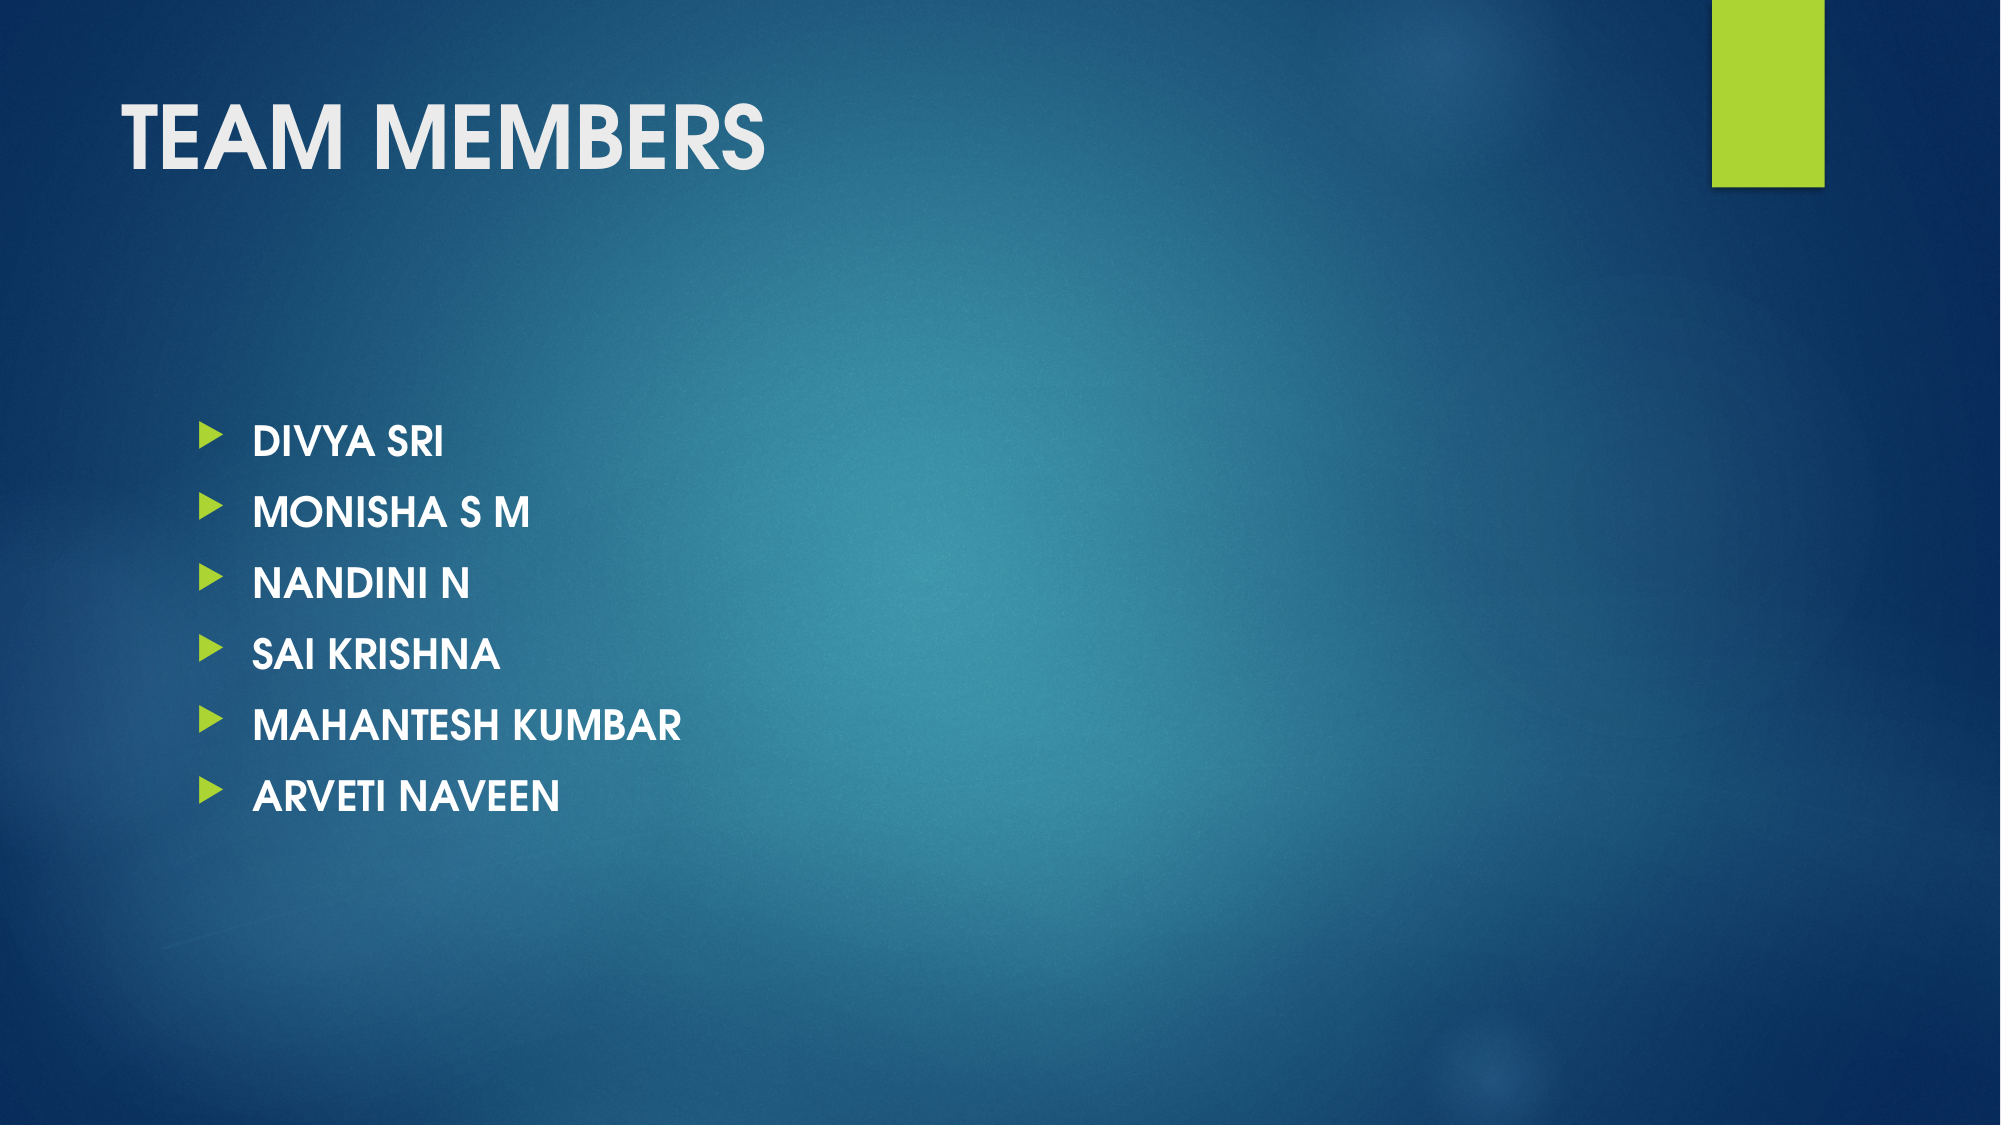

# TEAM MEMBERS

DIVYA SRI
MONISHA S M
NANDINI N
SAI KRISHNA
MAHANTESH KUMBAR
ARVETI NAVEEN